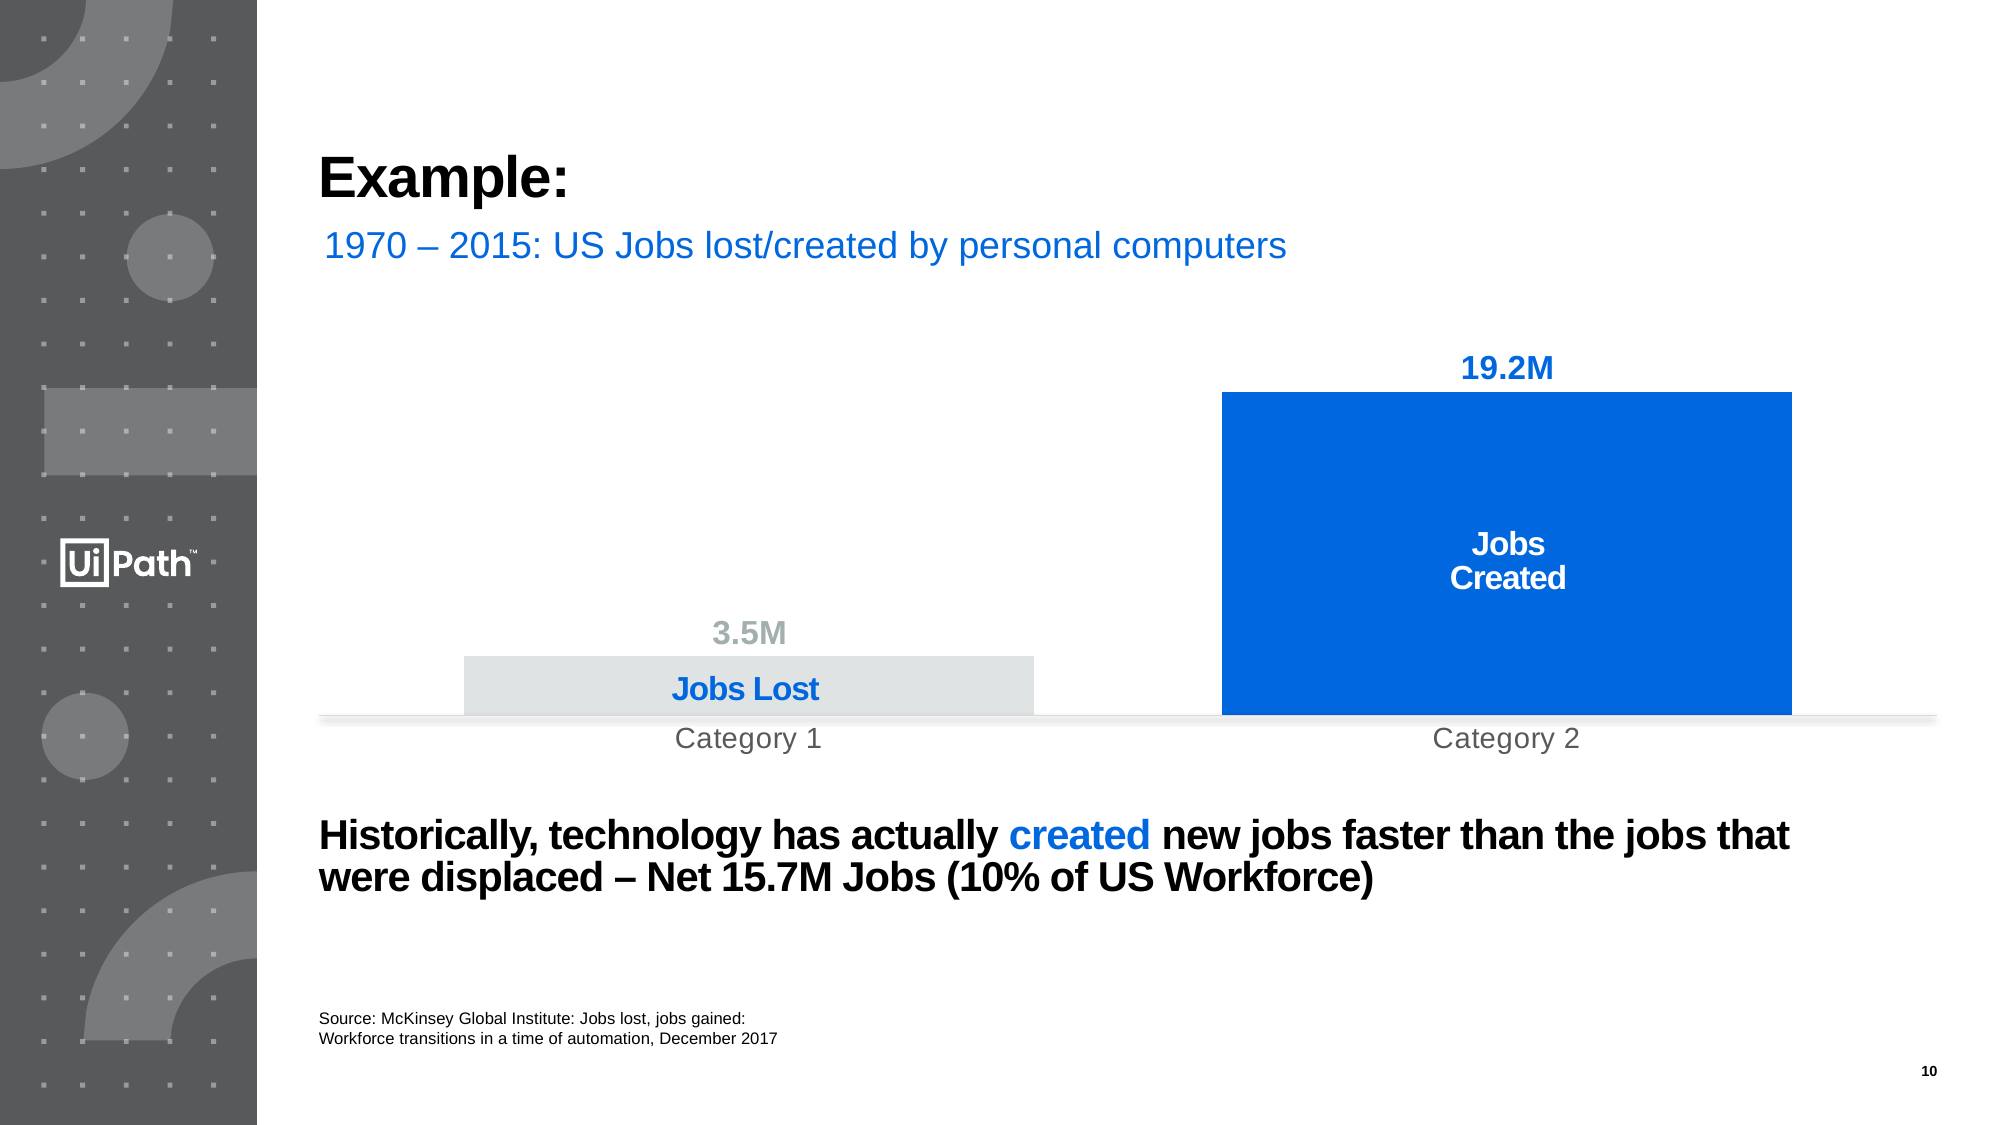

# Example:
1970 – 2015: US Jobs lost/created by personal computers

### Chart

| Category | Series 1 |
|---|---|
| Category 1 | 3.5 |
| Category 2 | 19.0 |
Jobs
Created
Jobs Lost
Historically, technology has actually created new jobs faster than the jobs that
were displaced – Net 15.7M Jobs (10% of US Workforce)
Source: McKinsey Global Institute: Jobs lost, jobs gained:
Workforce transitions in a time of automation, December 2017